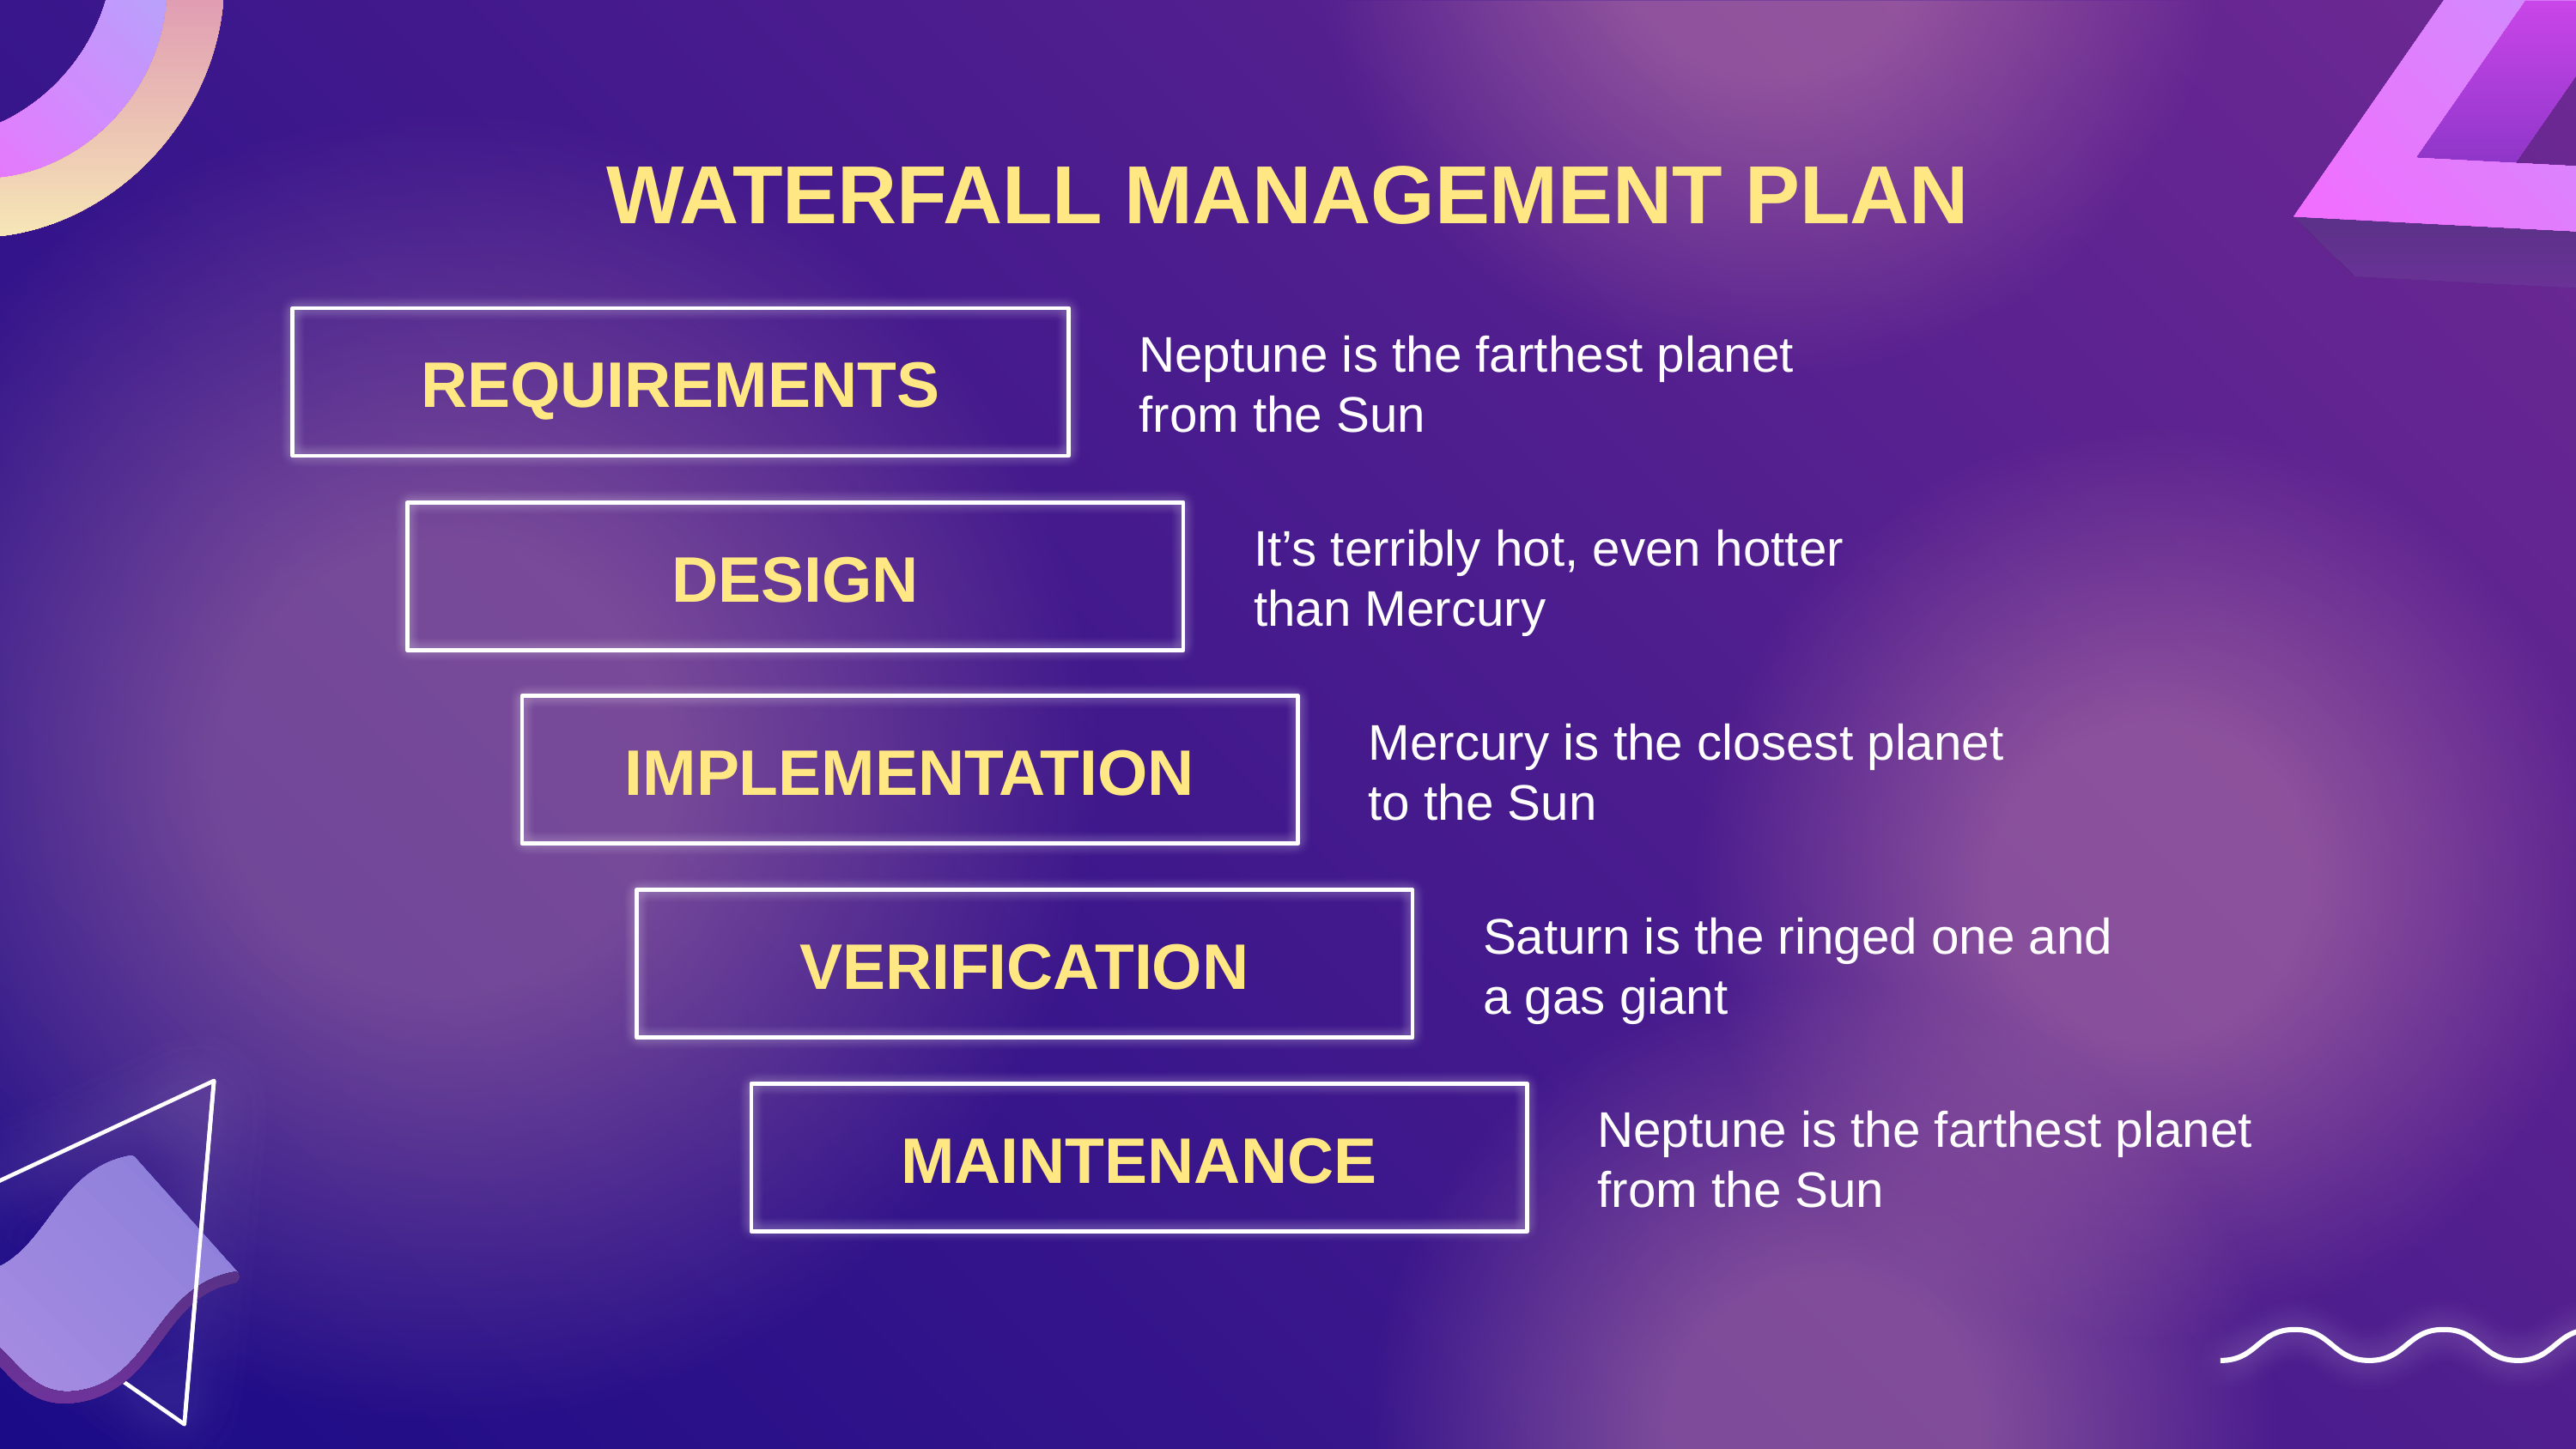

# WATERFALL MANAGEMENT PLAN

REQUIREMENTS
Neptune is the farthest planet from the Sun
It’s terribly hot, even hotter than Mercury

DESIGN
Mercury is the closest planet to the Sun

IMPLEMENTATION
Saturn is the ringed one and a gas giant

VERIFICATION
Neptune is the farthest planet from the Sun

MAINTENANCE